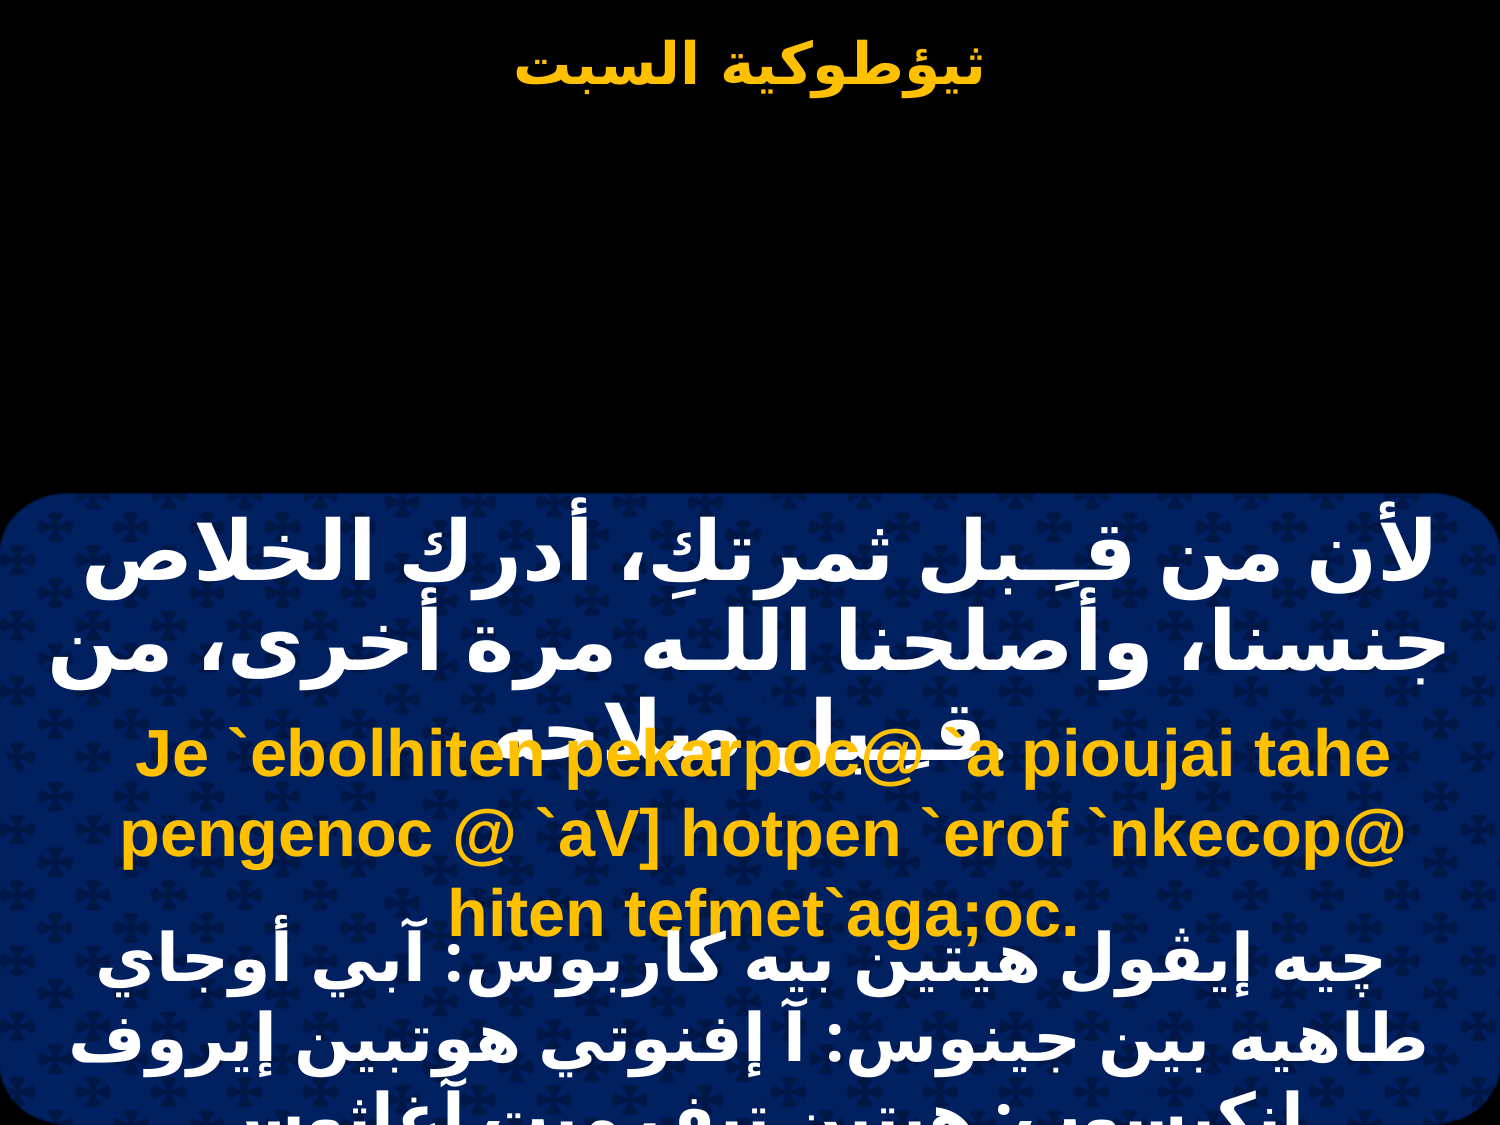

لأن من قـِـبل ثمرتكِ، أدرك الخلاص جنسنا، وأصلحنا اللـه مرة أخرى، من قـِـبل صلاحه.

Je `ebolhiten pekarpoc@ `a pioujai tahe pengenoc @ `aV] hotpen `erof `nkecop@ hiten tefmet`aga;oc.

 چيه إيڤول هيتين بيه كاربوس: آبي أوجاي طاهيه بين جينوس: آ إفنوتي هوتبين إيروف إنكيسوب: هيتين تيف ميت آغاثوس.